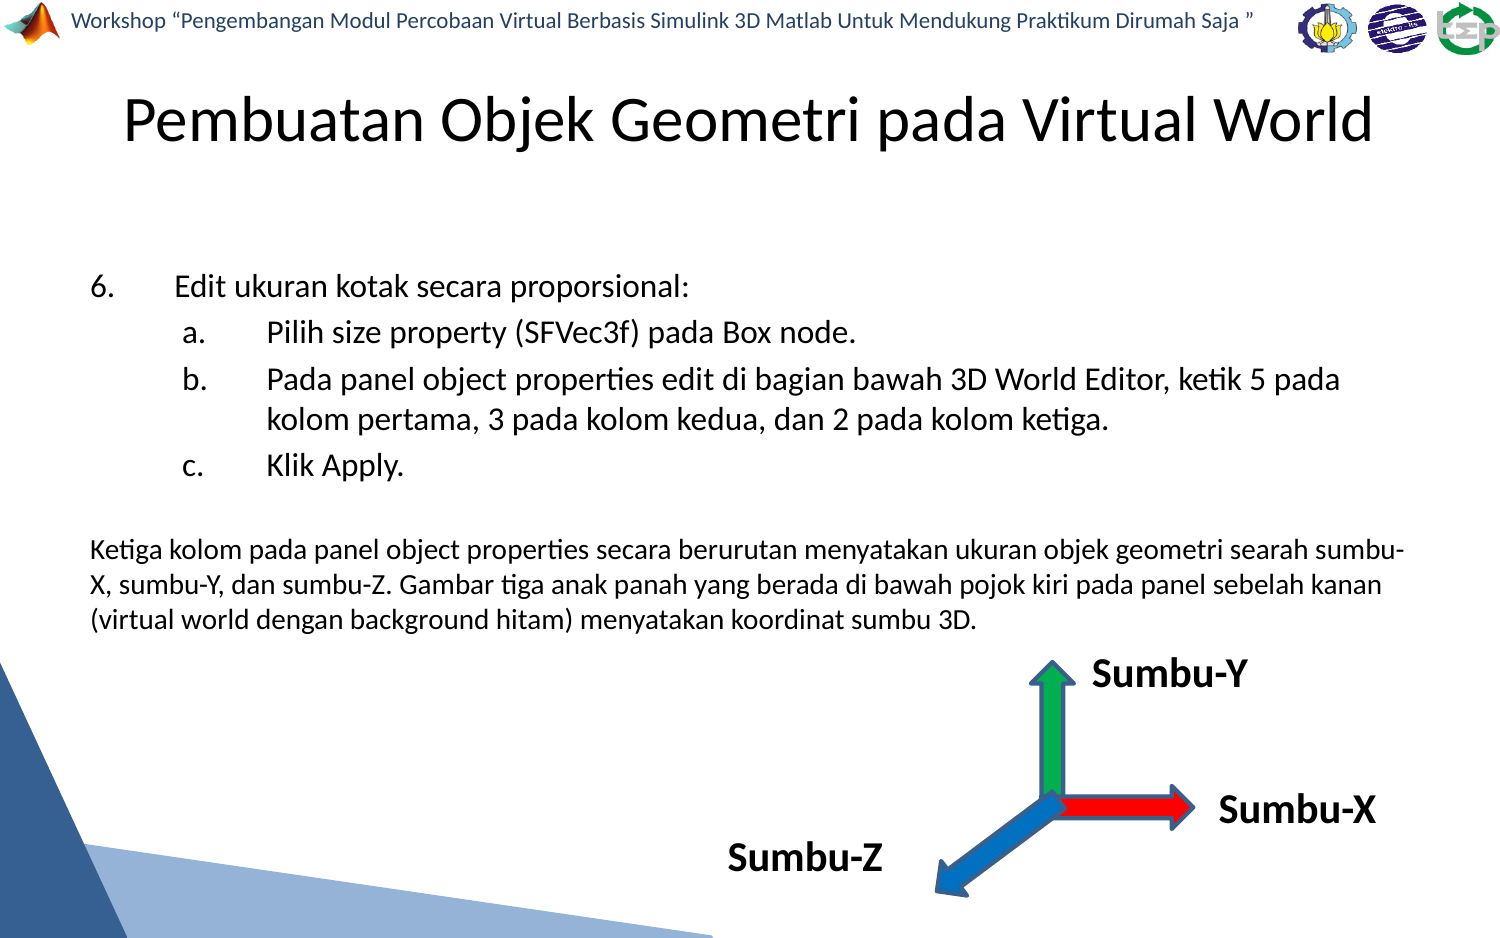

# Pembuatan Objek Geometri pada Virtual World
Edit ukuran kotak secara proporsional:
Pilih size property (SFVec3f) pada Box node.
Pada panel object properties edit di bagian bawah 3D World Editor, ketik 5 pada kolom pertama, 3 pada kolom kedua, dan 2 pada kolom ketiga.
Klik Apply.

Ketiga kolom pada panel object properties secara berurutan menyatakan ukuran objek geometri searah sumbu-X, sumbu-Y, dan sumbu-Z. Gambar tiga anak panah yang berada di bawah pojok kiri pada panel sebelah kanan (virtual world dengan background hitam) menyatakan koordinat sumbu 3D.
Sumbu-Y

Sumbu-X
Sumbu-Z